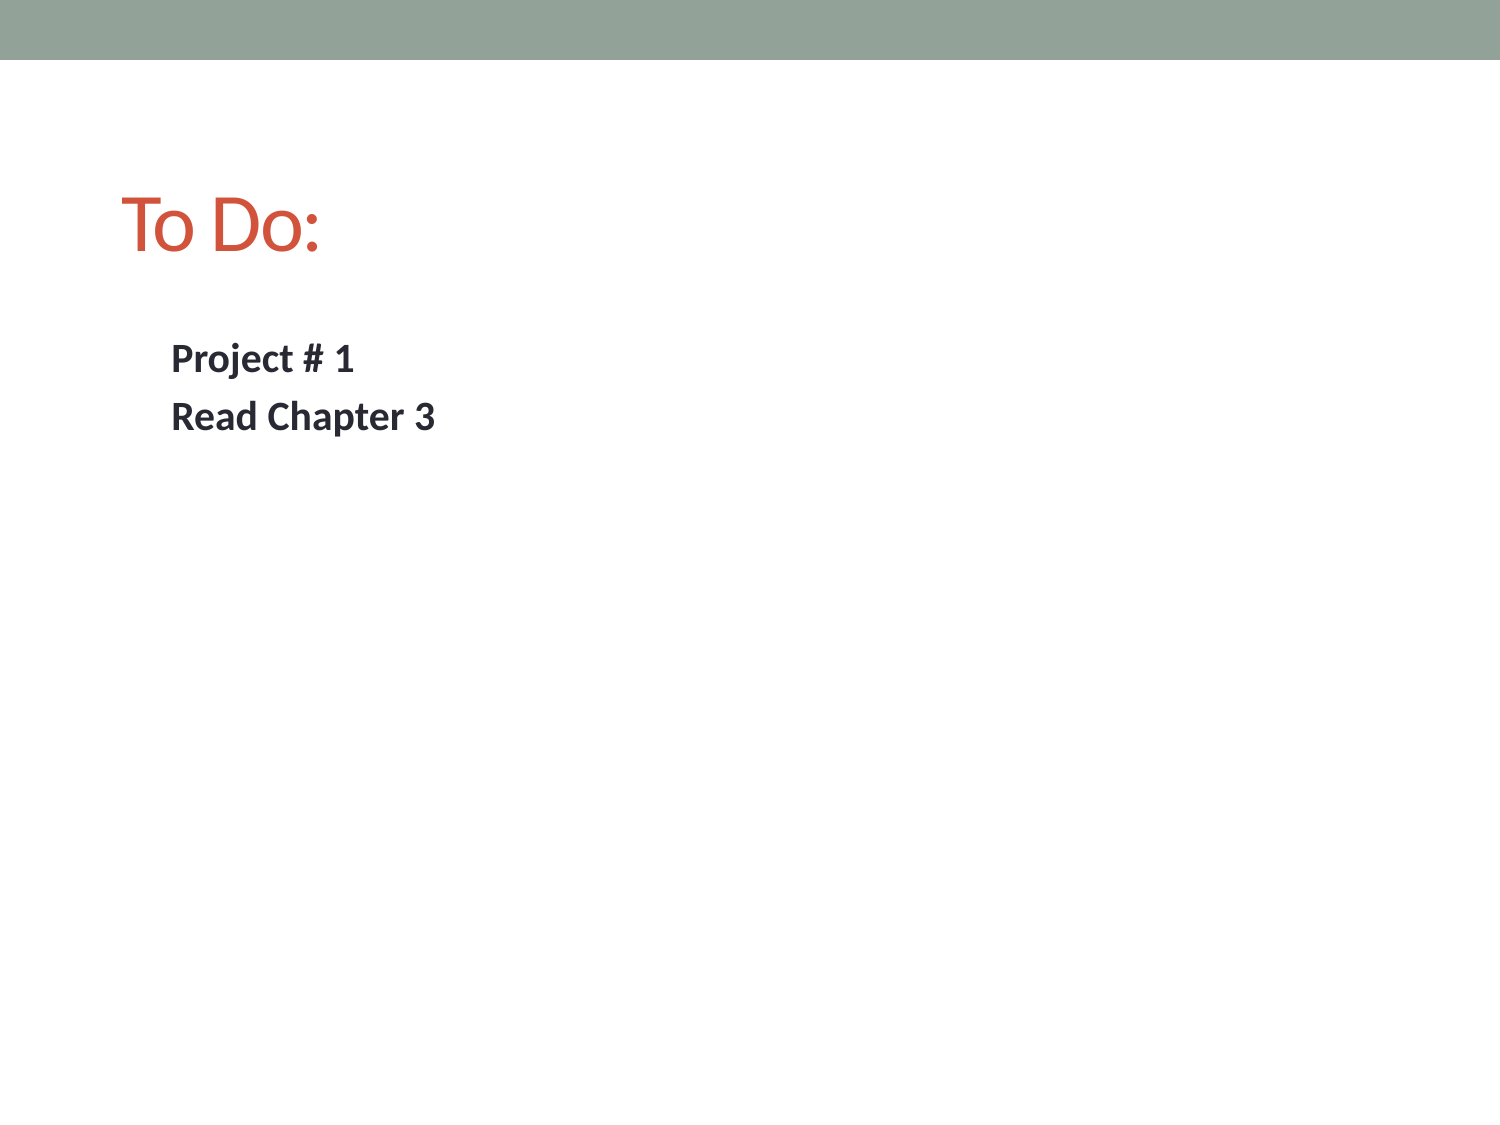

# To Do:

Project # 1
Read Chapter 3